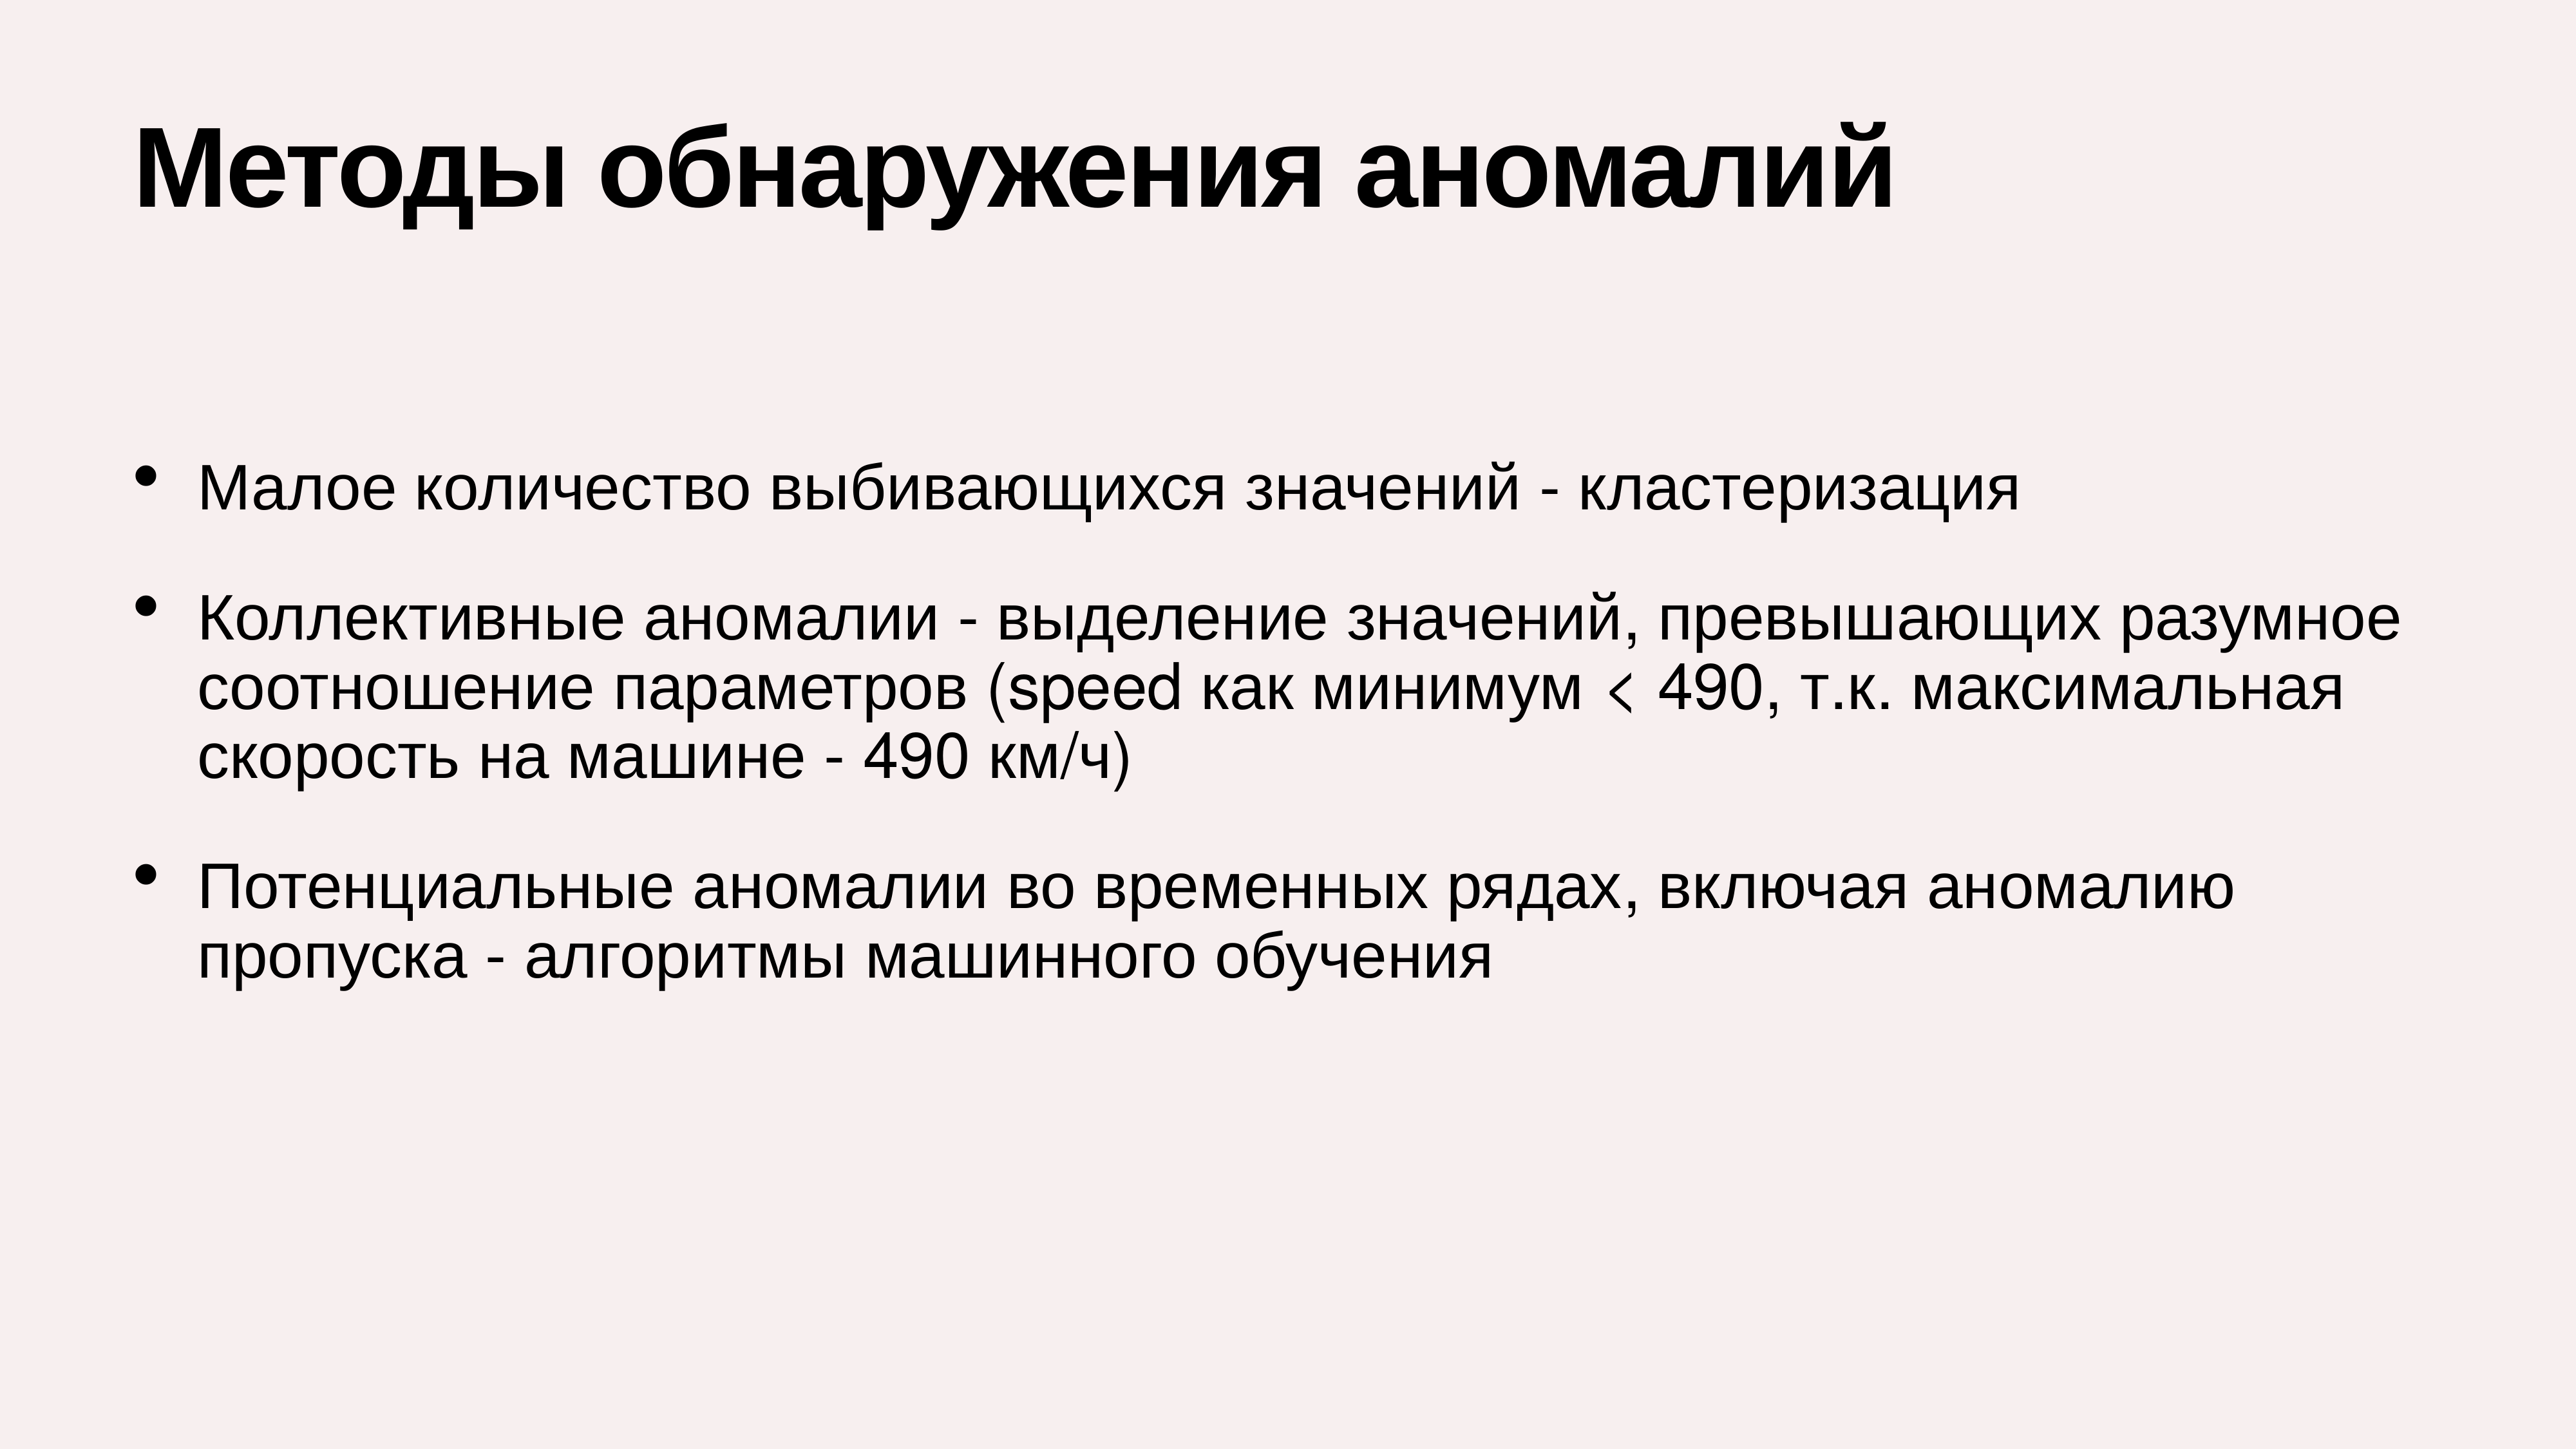

# Методы обнаружения аномалий
Малое количество выбивающихся значений - кластеризация
Коллективные аномалии - выделение значений, превышающих разумное соотношение параметров (speed как минимум < 490, т.к. максимальная скорость на машине - 490 км/ч)
Потенциальные аномалии во временных рядах, включая аномалию пропуска - алгоритмы машинного обучения